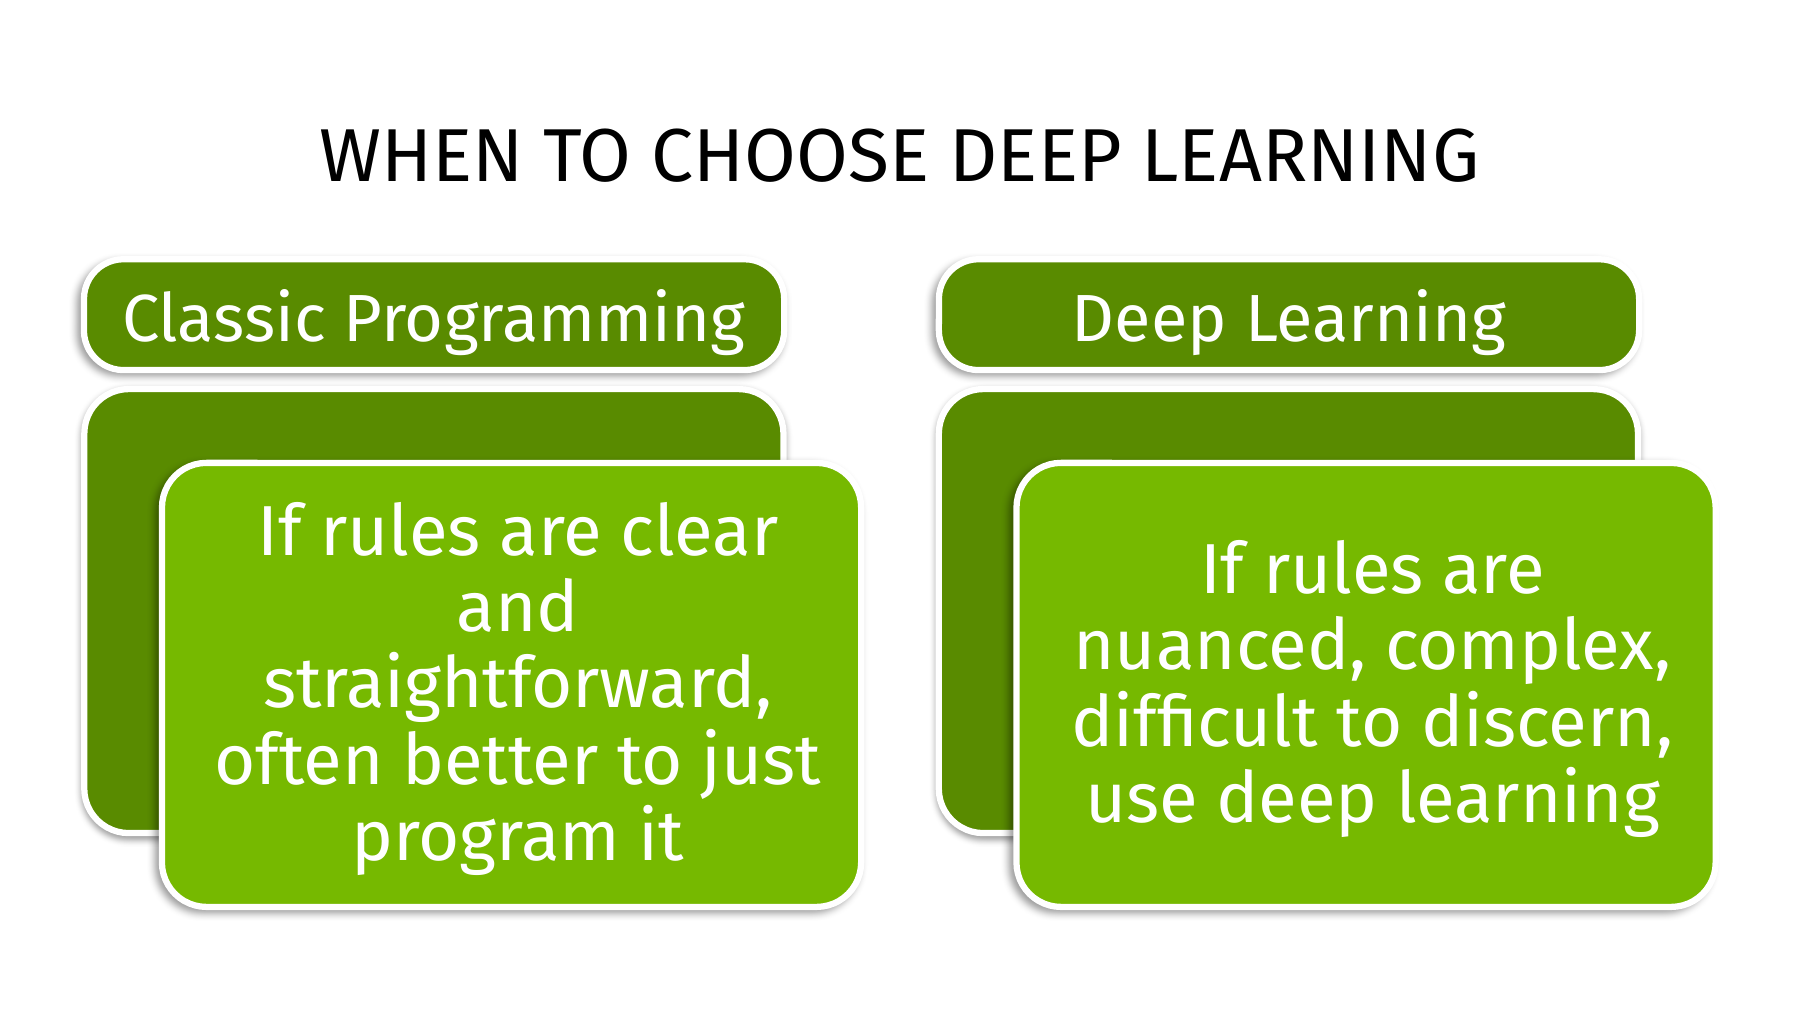

# When to choose deep learning
Classic Programming
Deep Learning
If rules are clear and straightforward, often better to just program it
If rules are nuanced, complex, difficult to discern, use deep learning